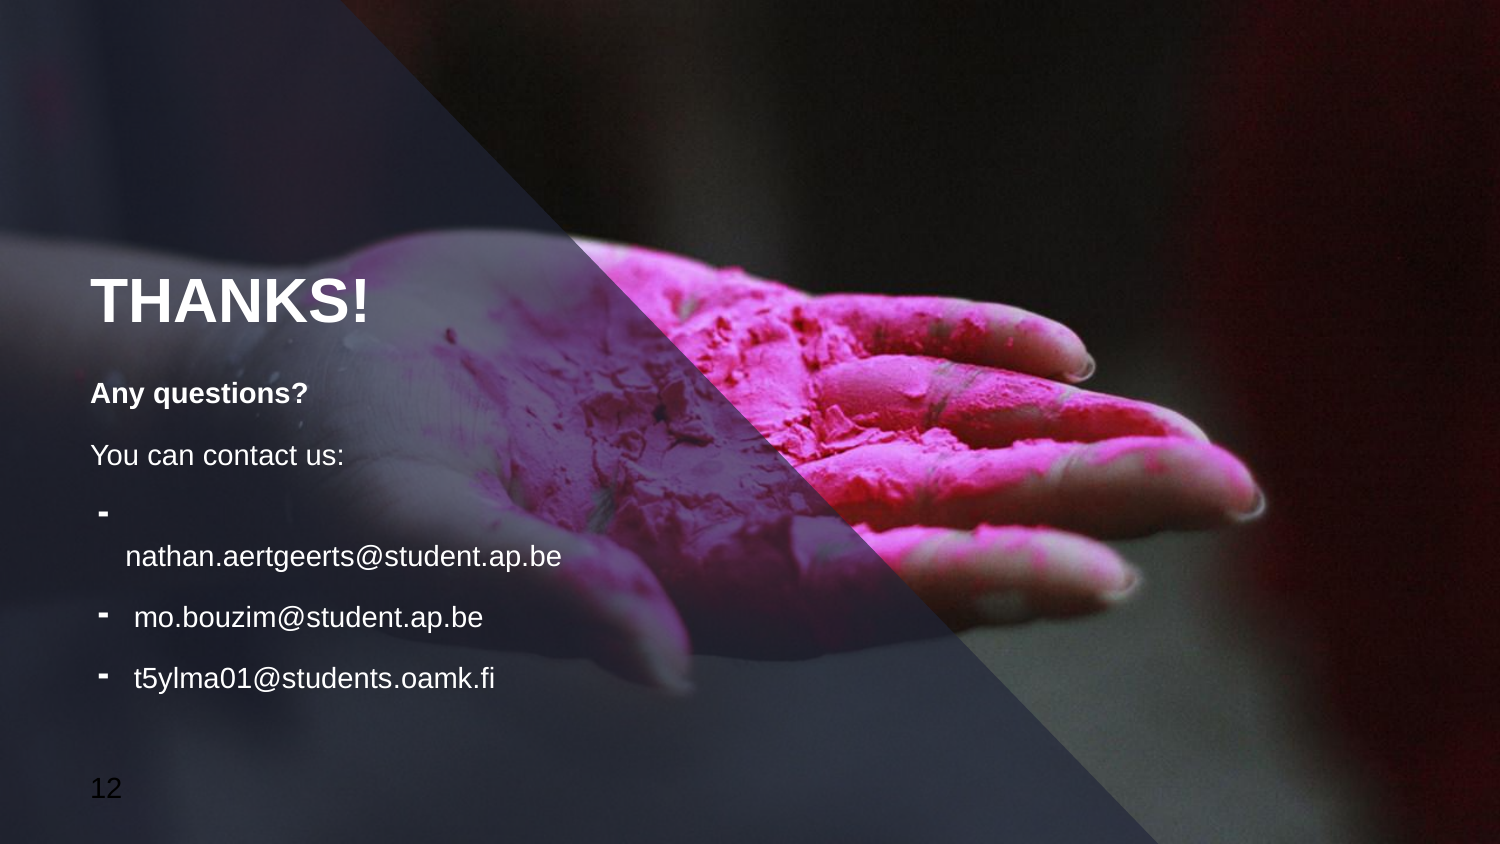

THANKS!
Any questions?
You can contact us:
 nathan.aertgeerts@student.ap.be
 mo.bouzim@student.ap.be
 t5ylma01@students.oamk.fi

12